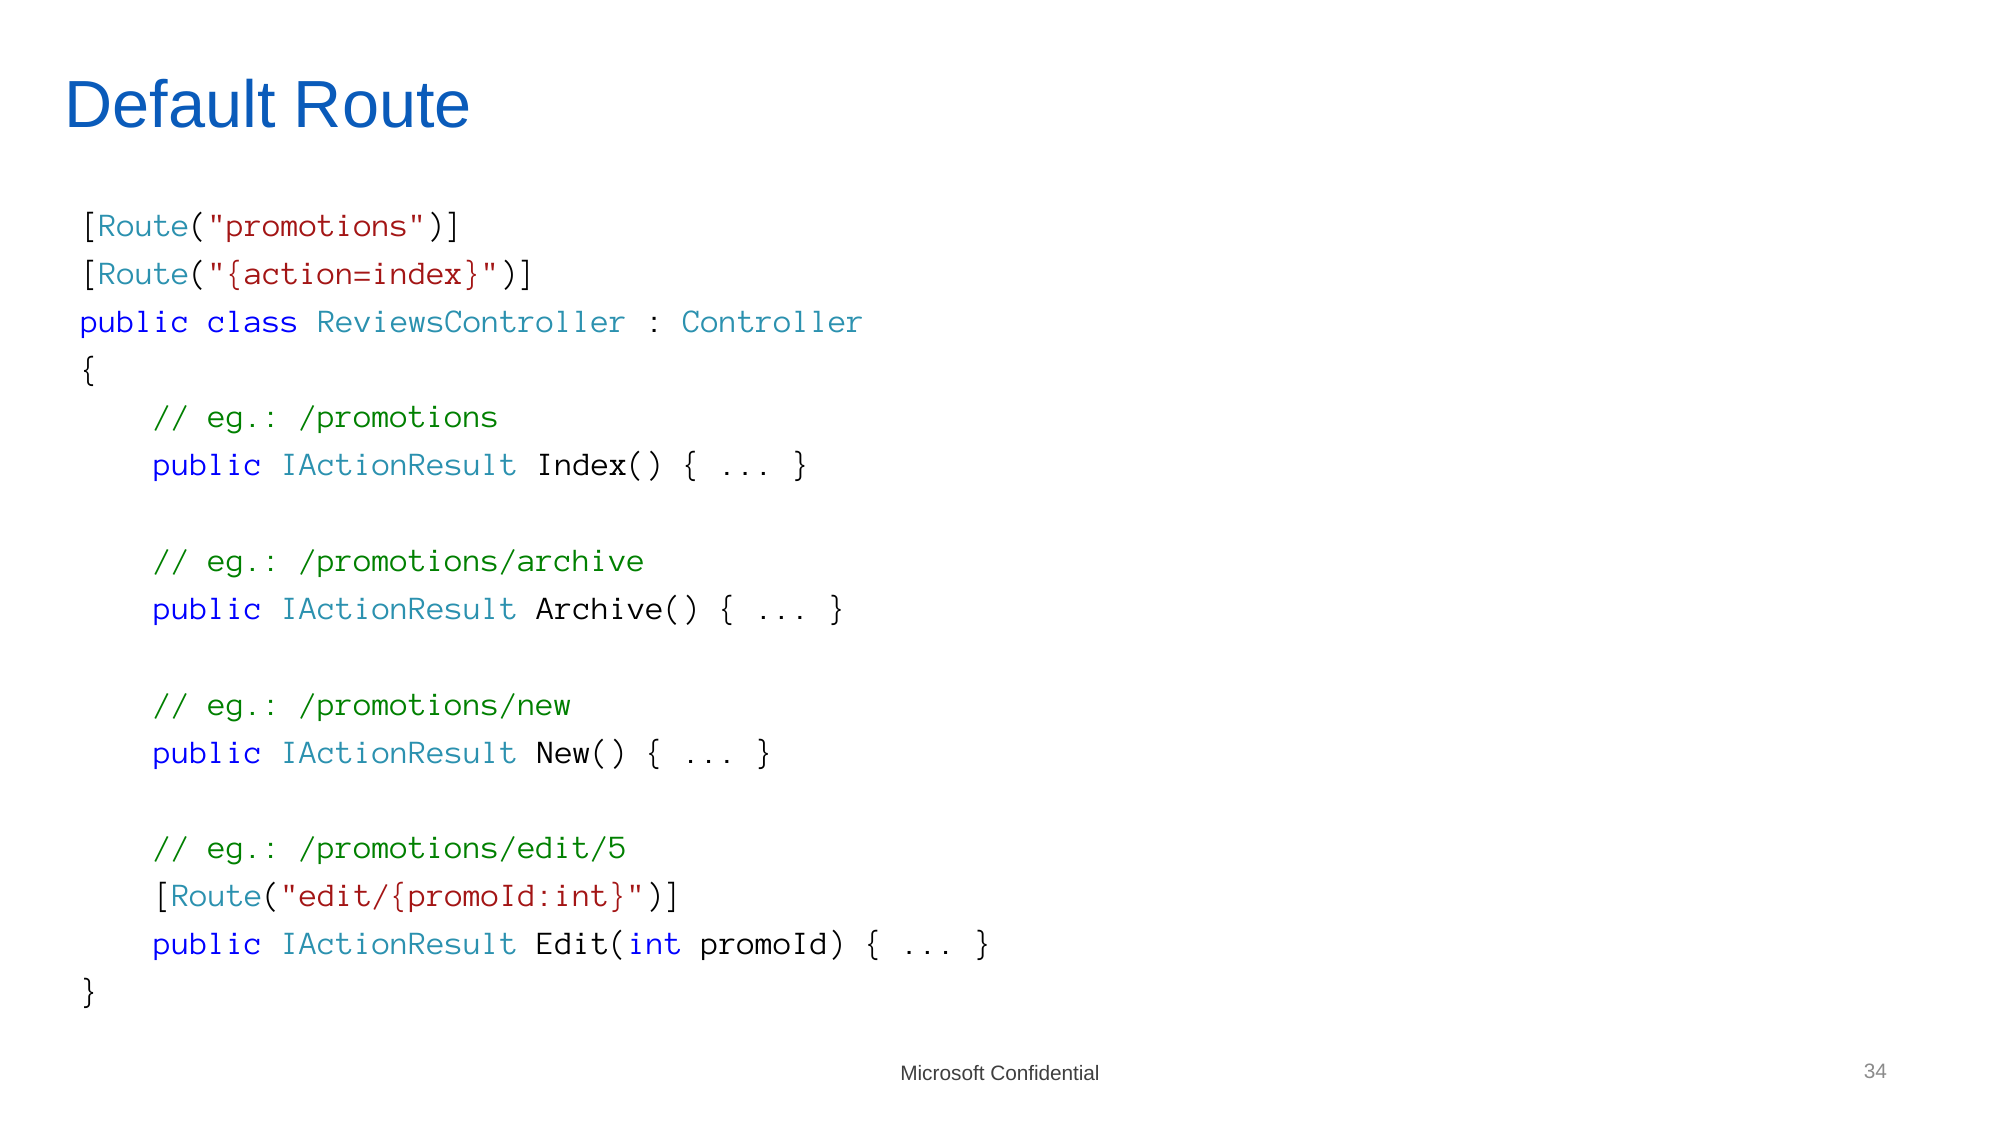

# Default Route
[Route("promotions")]
[Route("{action=index}")]
public class ReviewsController : Controller
{
    // eg.: /promotions
    public IActionResult Index() { ... }

    // eg.: /promotions/archive
    public IActionResult Archive() { ... }

    // eg.: /promotions/new
    public IActionResult New() { ... }

    // eg.: /promotions/edit/5
    [Route("edit/{promoId:int}")]
    public IActionResult Edit(int promoId) { ... }
}

34